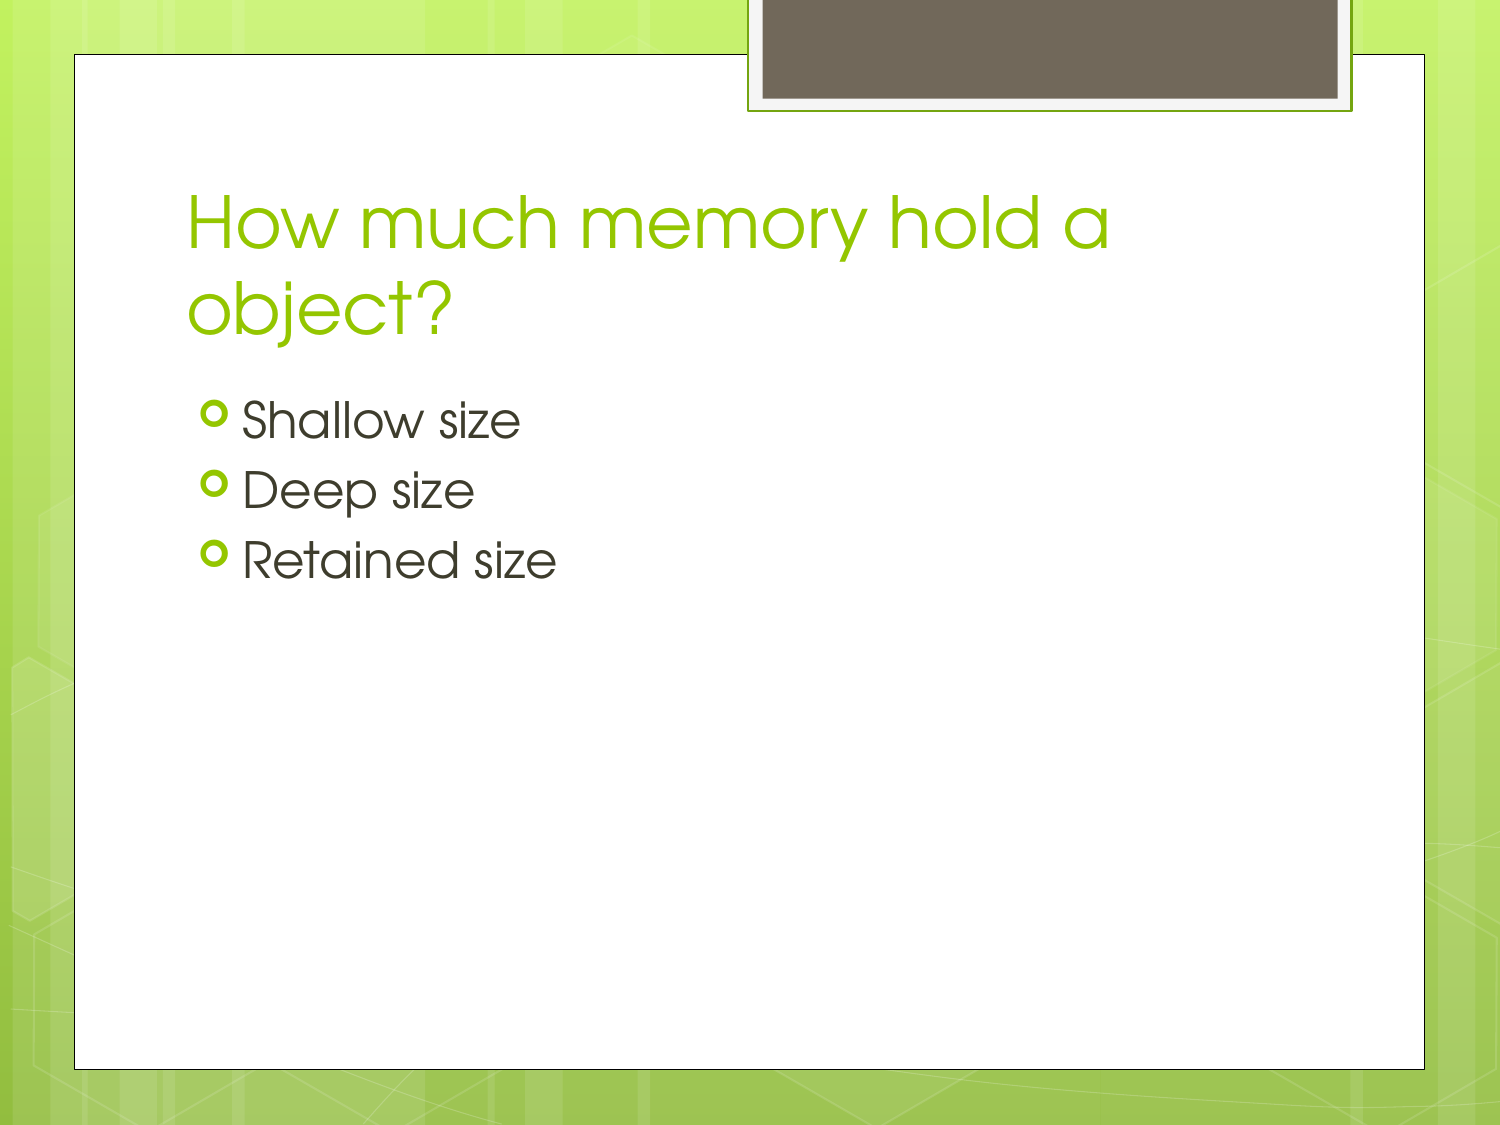

# How much memory hold a object?
Shallow size
Deep size
Retained size